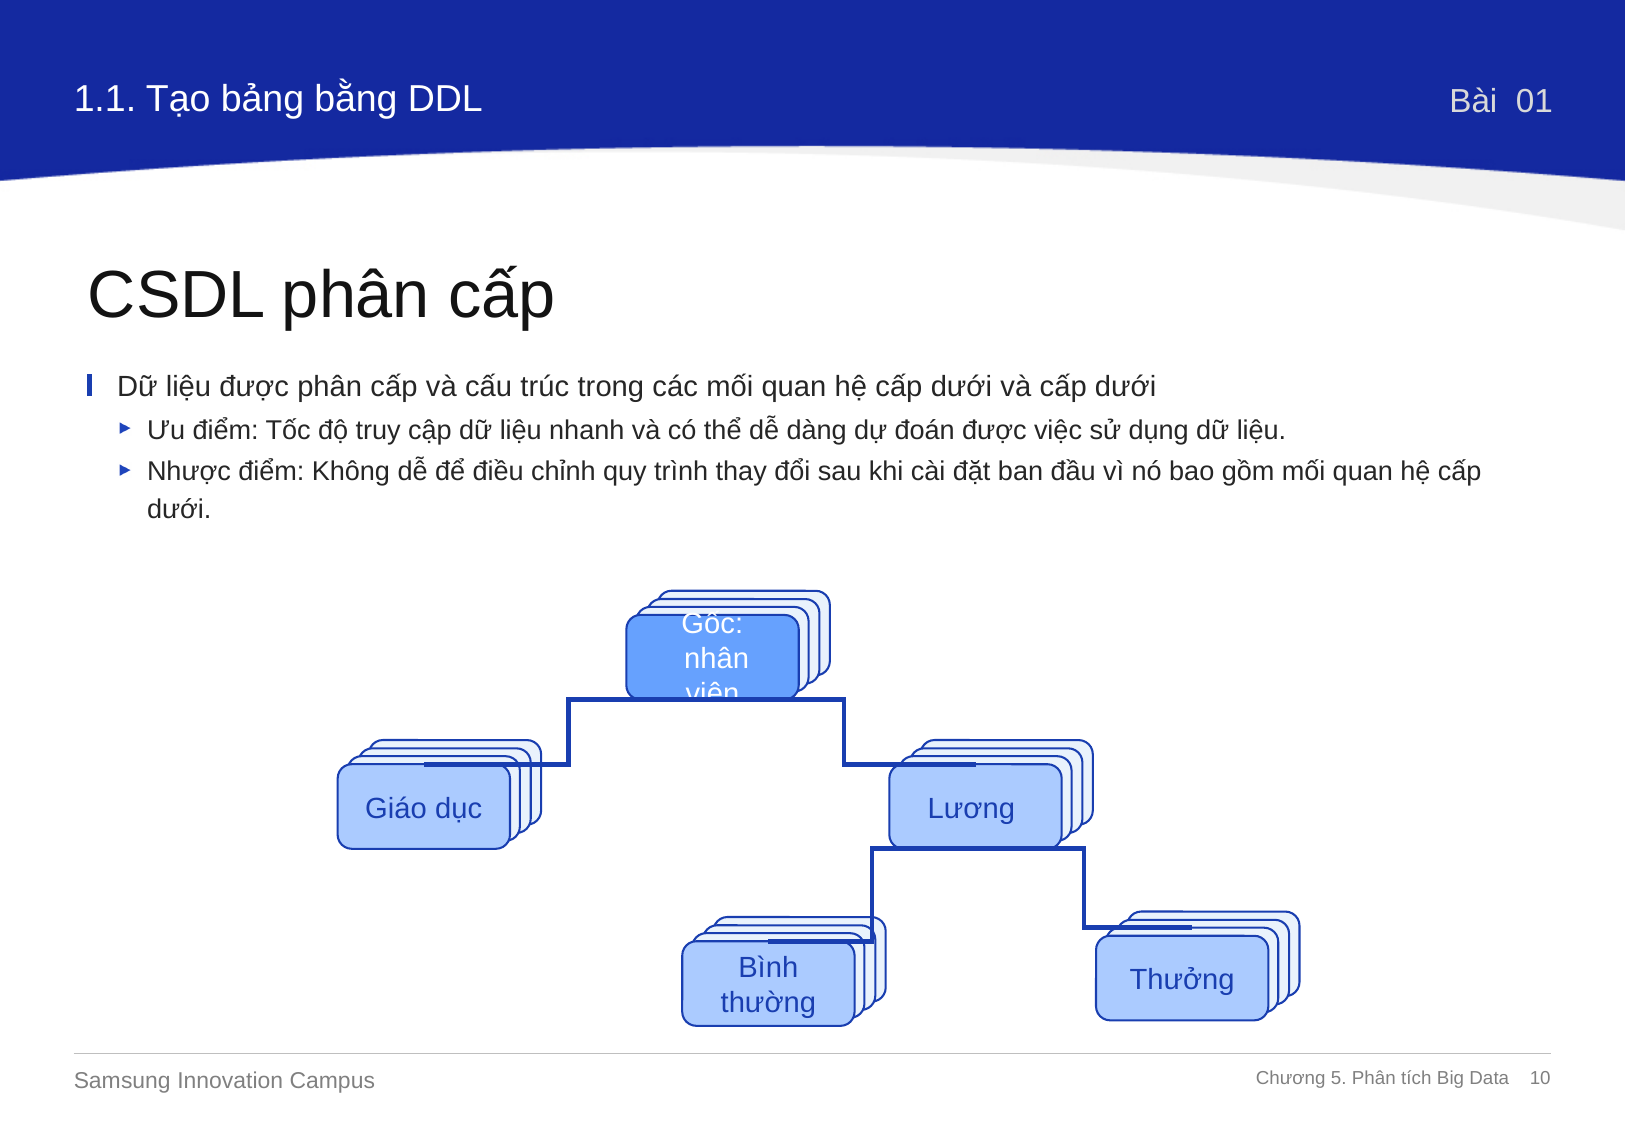

1.1. Tạo bảng bằng DDL
Bài  01
CSDL phân cấp
Dữ liệu được phân cấp và cấu trúc trong các mối quan hệ cấp dưới và cấp dưới
Ưu điểm: Tốc độ truy cập dữ liệu nhanh và có thể dễ dàng dự đoán được việc sử dụng dữ liệu.
Nhược điểm: Không dễ để điều chỉnh quy trình thay đổi sau khi cài đặt ban đầu vì nó bao gồm mối quan hệ cấp dưới.
education
education
education
Gốc:
 nhân viên
education
education
education
Giáo dục
education
education
education
Lương
education
education
education
Thưởng
education
education
education
Bình thường